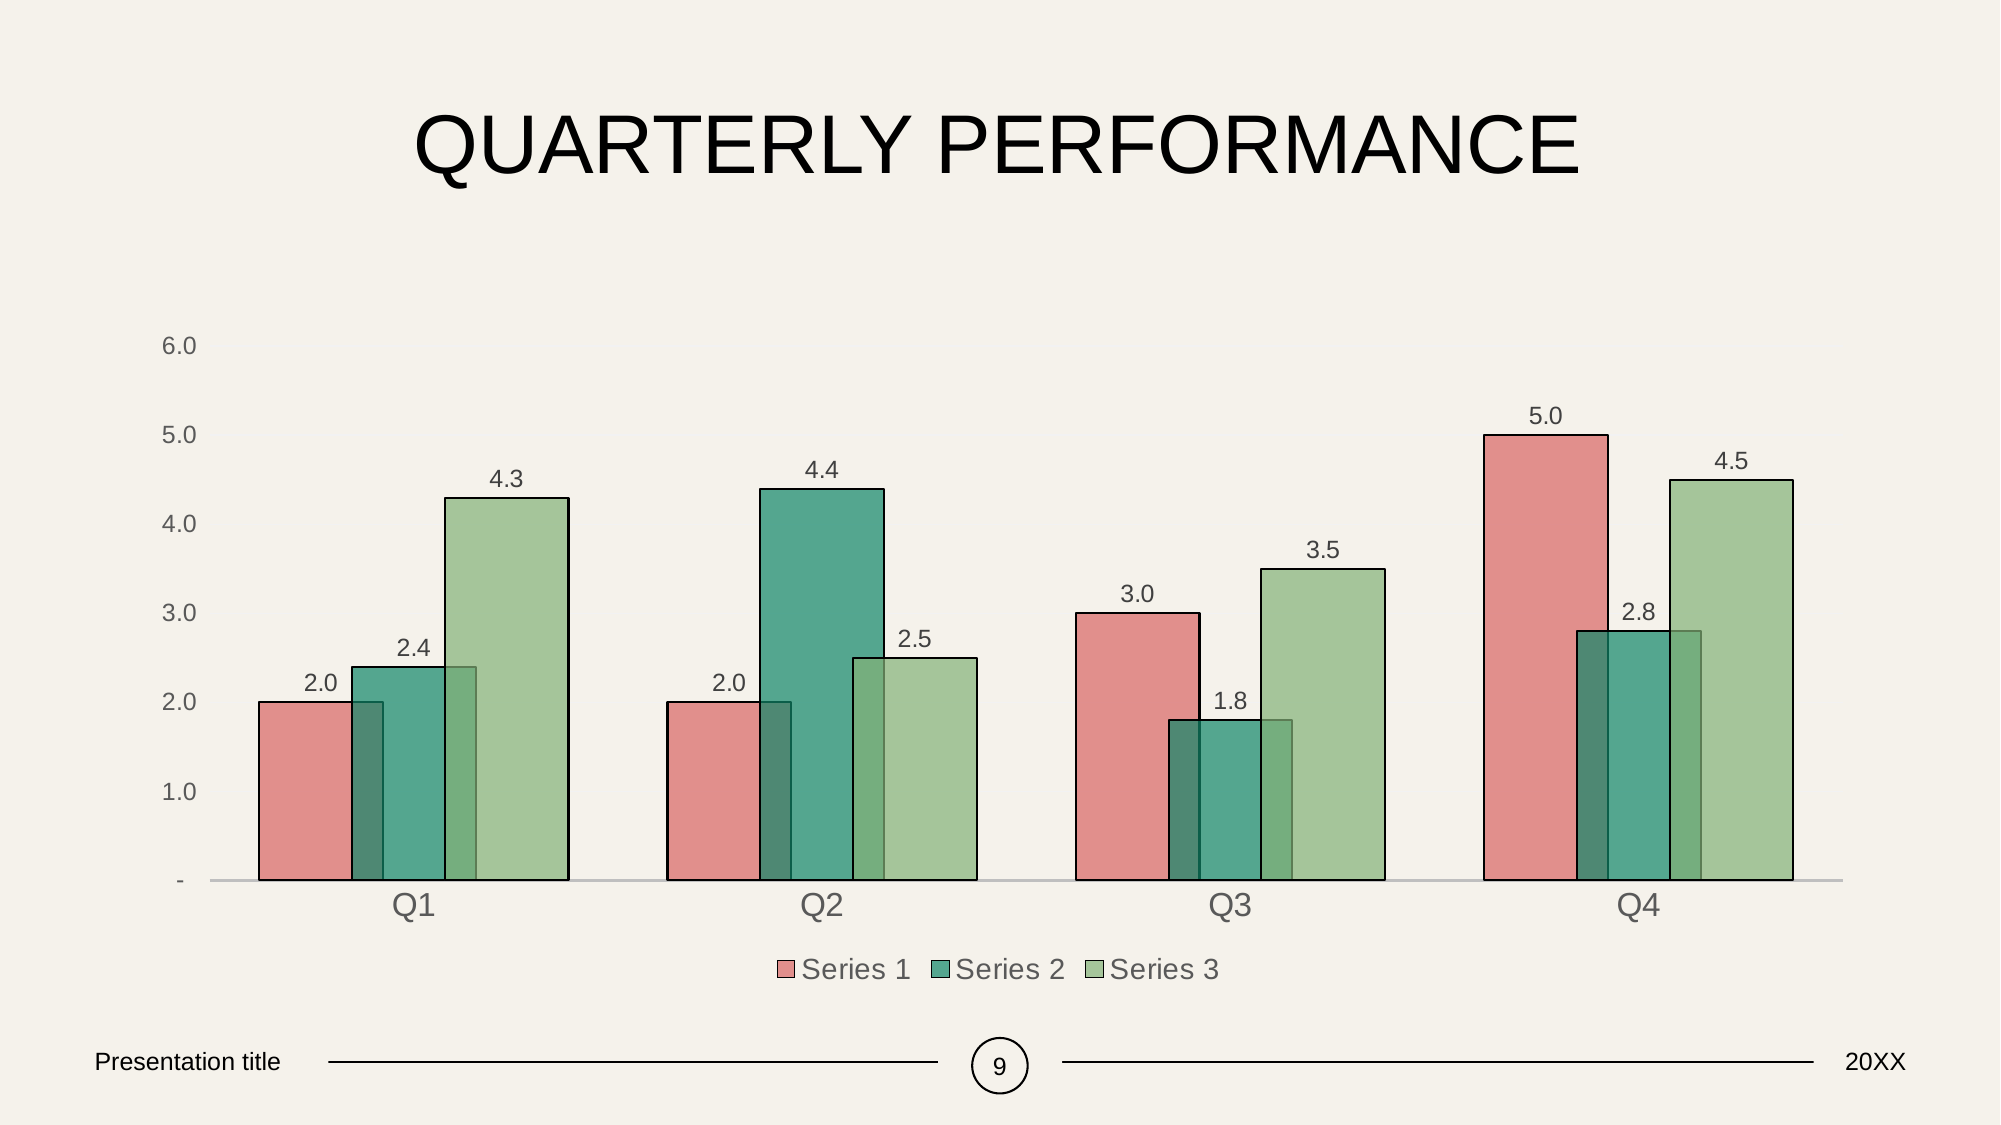

# QUARTERLY PERFORMANCE

### Chart

| Category | Series 1 | Series 2 | Series 3 |
|---|---|---|---|
| Q1 | 2.0 | 2.4 | 4.3 |
| Q2 | 2.0 | 4.4 | 2.5 |
| Q3 | 3.0 | 1.8 | 3.5 |
| Q4 | 5.0 | 2.8 | 4.5 |
Presentation title
9
20XX